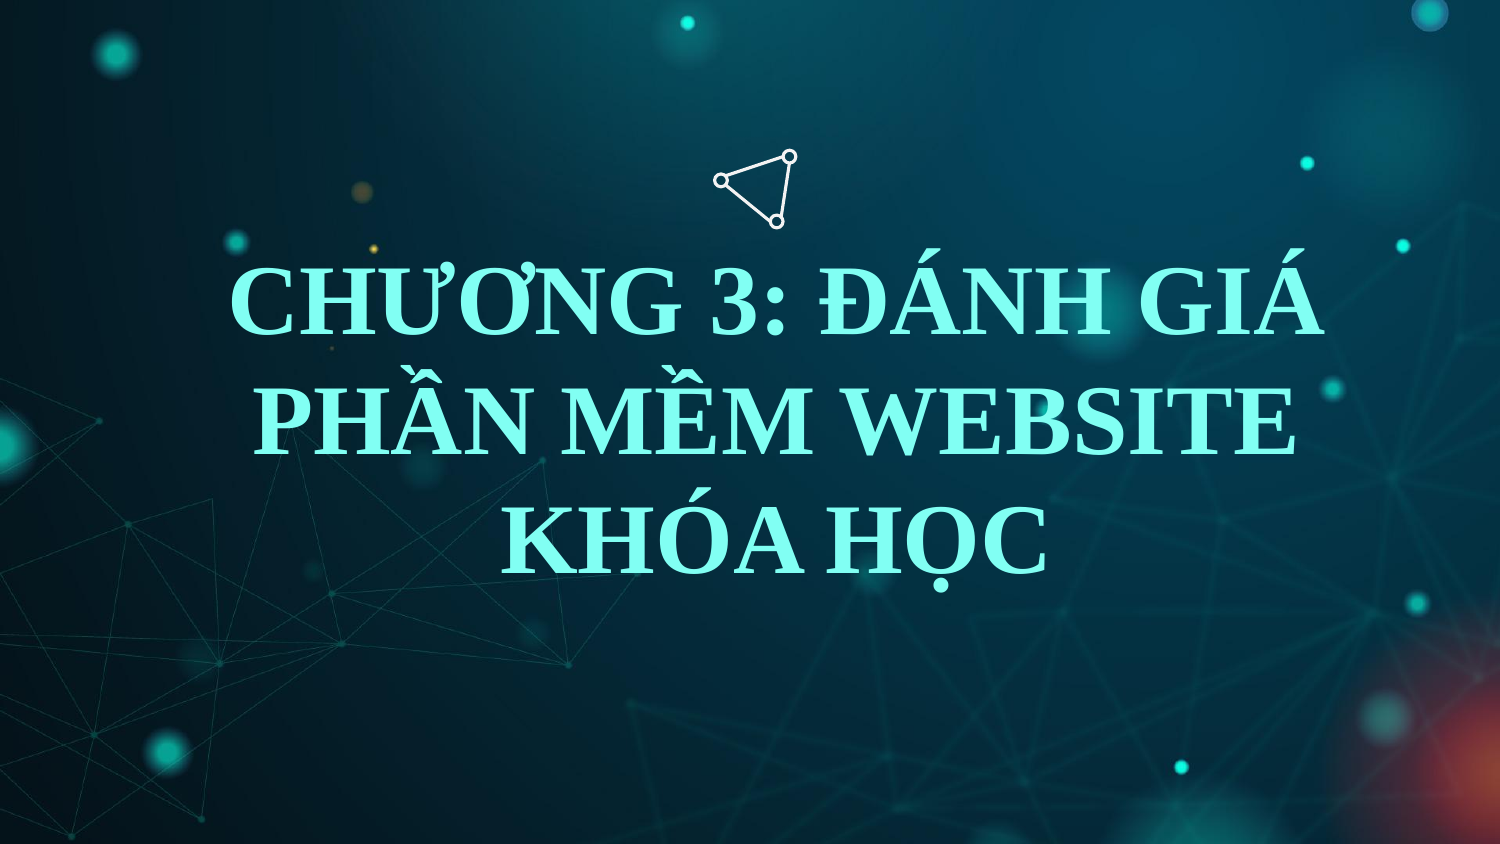

# CHƯƠNG 3: ĐÁNH GIÁ PHẦN MỀM WEBSITE KHÓA HỌC